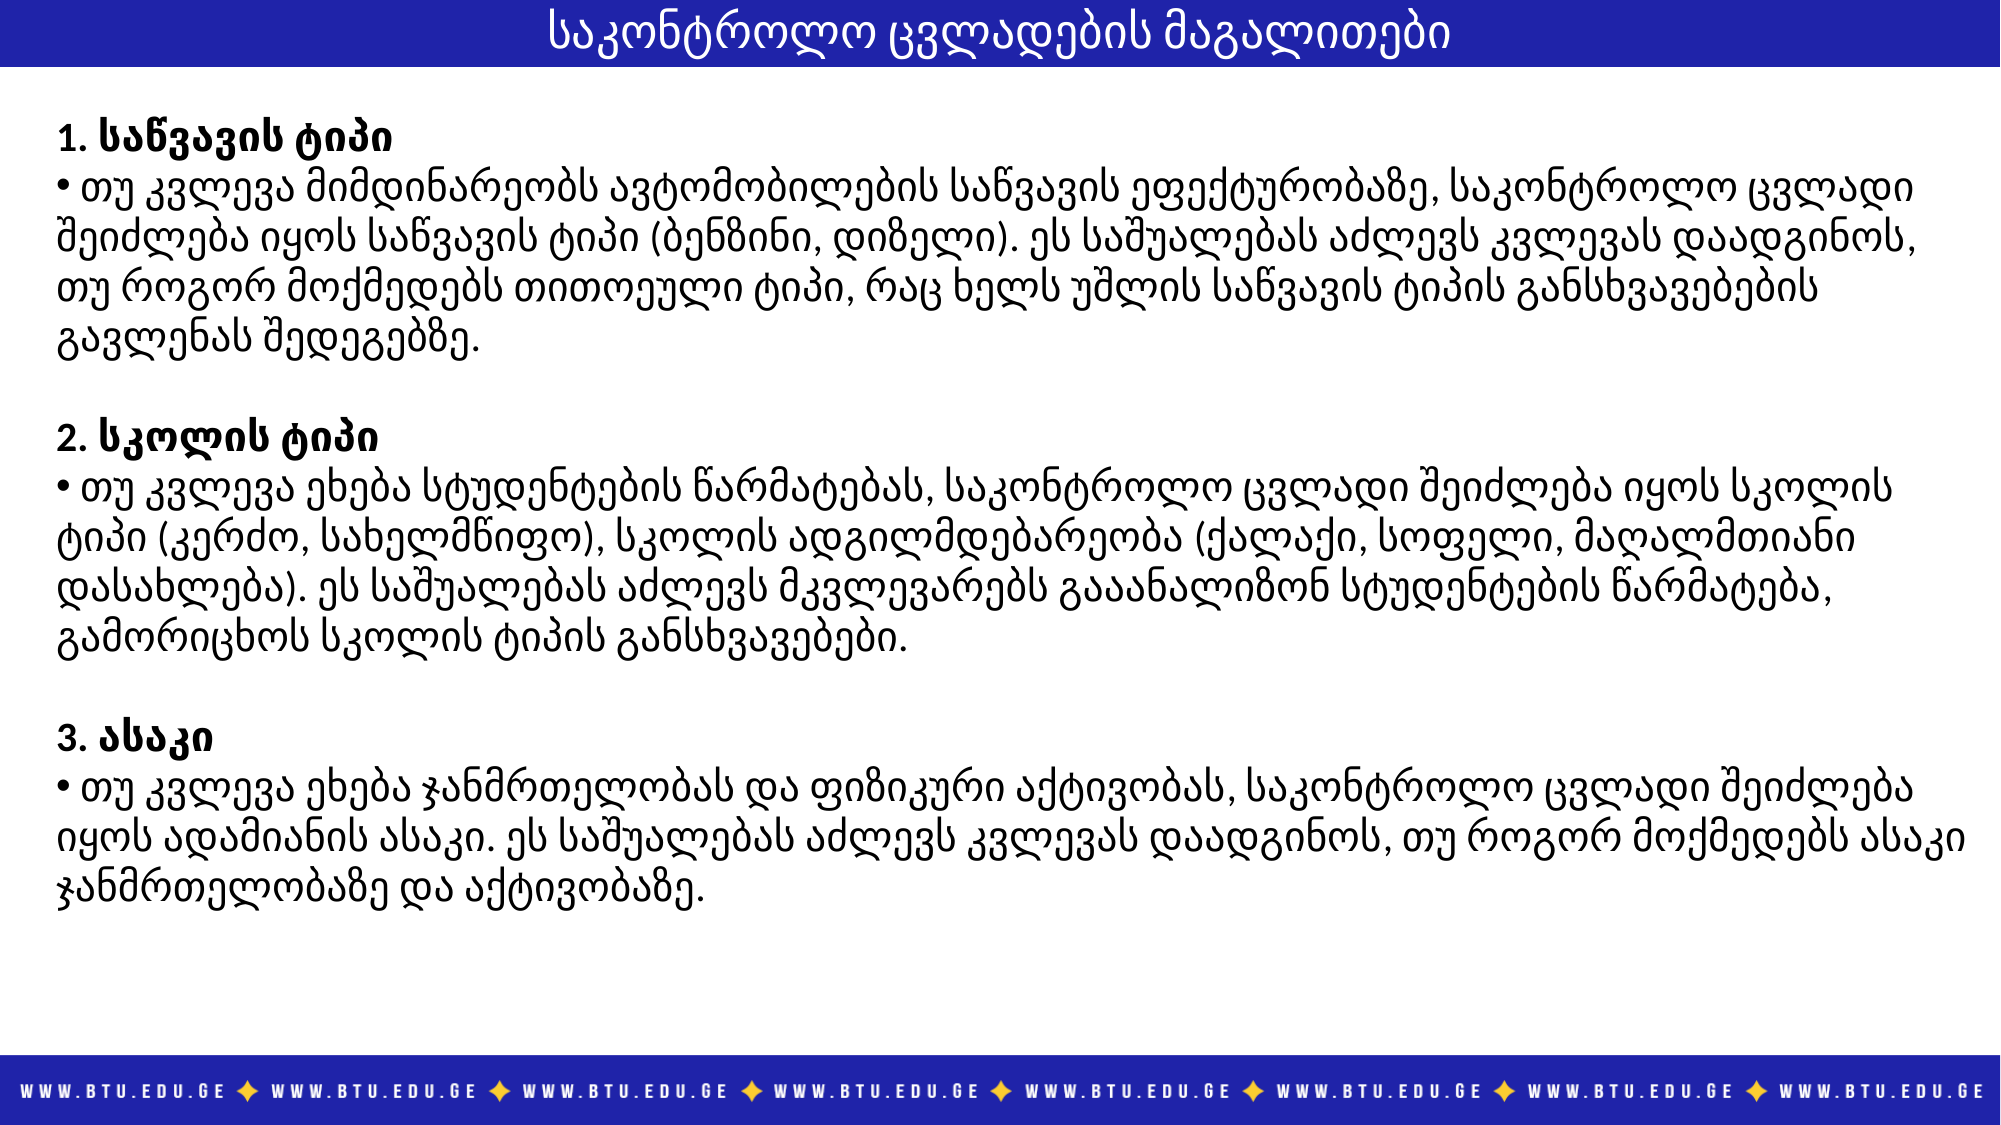

# საკონტროლო ცვლადების მაგალითები

1. საწვავის ტიპი
 თუ კვლევა მიმდინარეობს ავტომობილების საწვავის ეფექტურობაზე, საკონტროლო ცვლადი შეიძლება იყოს საწვავის ტიპი (ბენზინი, დიზელი). ეს საშუალებას აძლევს კვლევას დაადგინოს, თუ როგორ მოქმედებს თითოეული ტიპი, რაც ხელს უშლის საწვავის ტიპის განსხვავებების გავლენას შედეგებზე.
2. სკოლის ტიპი
 თუ კვლევა ეხება სტუდენტების წარმატებას, საკონტროლო ცვლადი შეიძლება იყოს სკოლის ტიპი (კერძო, სახელმწიფო), სკოლის ადგილმდებარეობა (ქალაქი, სოფელი, მაღალმთიანი დასახლება). ეს საშუალებას აძლევს მკვლევარებს გააანალიზონ სტუდენტების წარმატება, გამორიცხოს სკოლის ტიპის განსხვავებები.
3. ასაკი
 თუ კვლევა ეხება ჯანმრთელობას და ფიზიკური აქტივობას, საკონტროლო ცვლადი შეიძლება იყოს ადამიანის ასაკი. ეს საშუალებას აძლევს კვლევას დაადგინოს, თუ როგორ მოქმედებს ასაკი ჯანმრთელობაზე და აქტივობაზე.